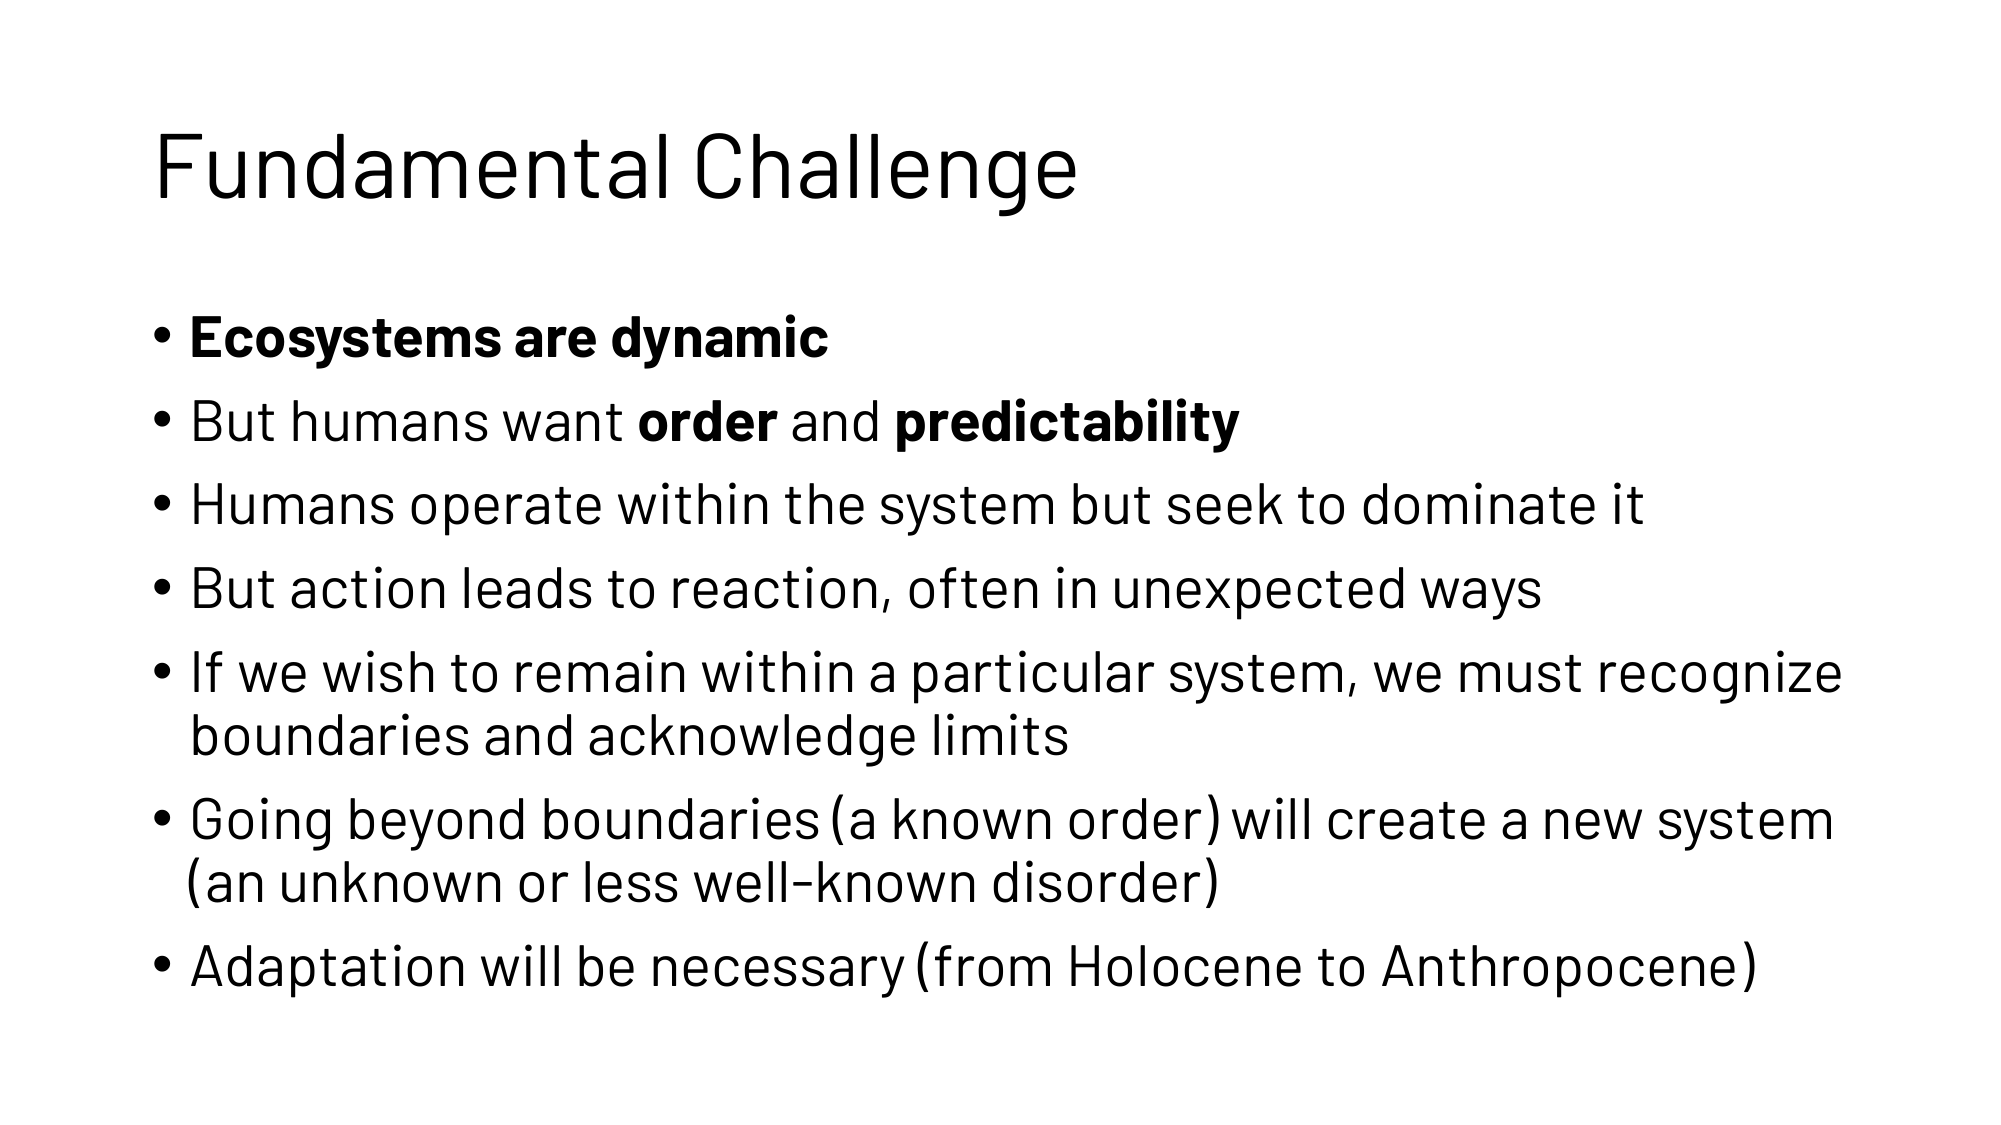

# Fundamental Challenge
Ecosystems are dynamic
But humans want order and predictability
Humans operate within the system but seek to dominate it
But action leads to reaction, often in unexpected ways
If we wish to remain within a particular system, we must recognize boundaries and acknowledge limits
Going beyond boundaries (a known order) will create a new system (an unknown or less well-known disorder)
Adaptation will be necessary (from Holocene to Anthropocene)